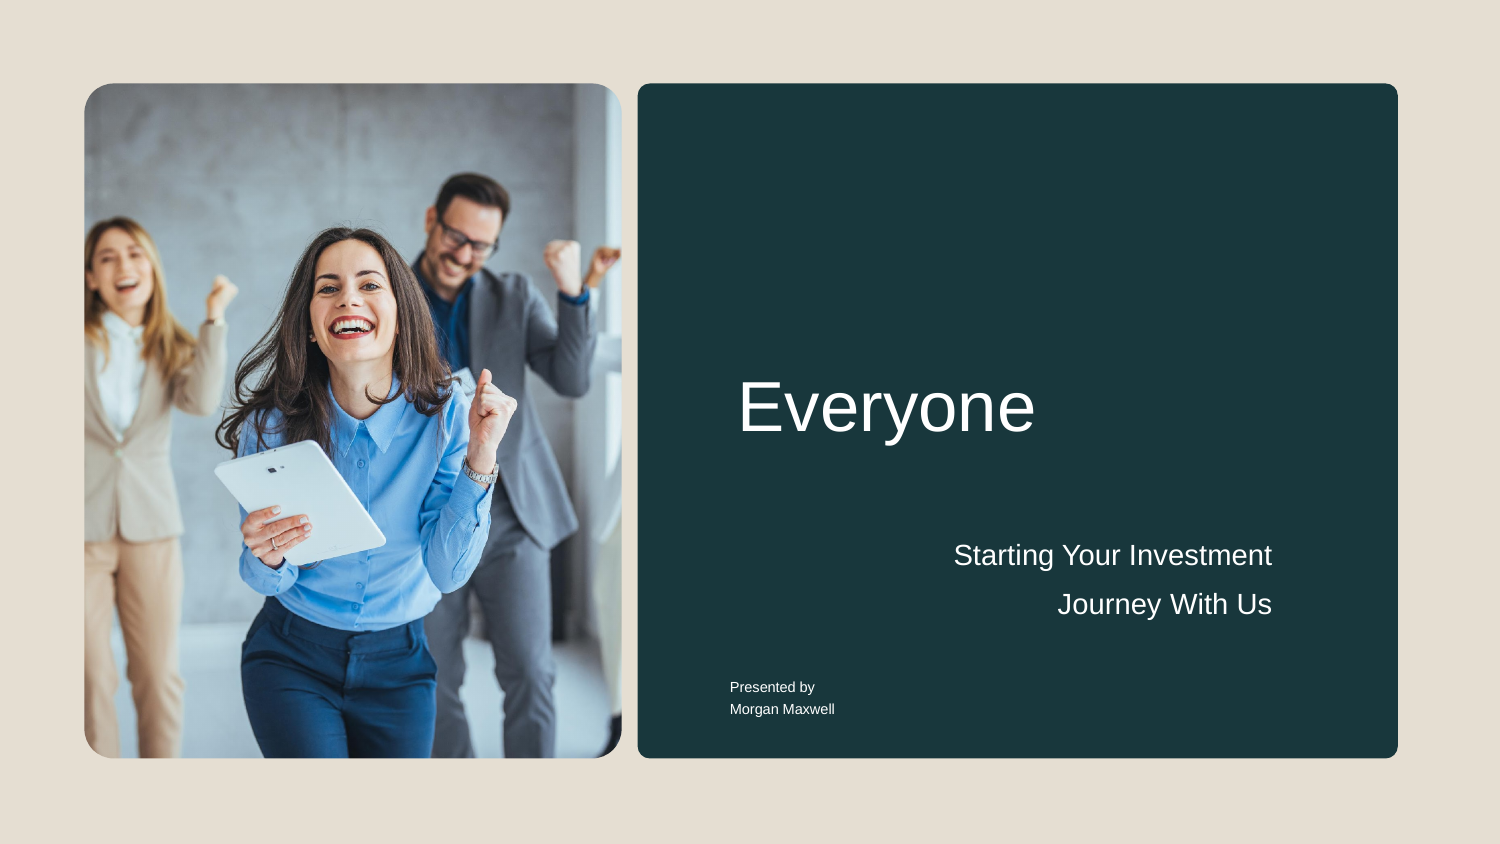

Thanks.
Everyone
Starting Your Investment Journey With Us
Presented by
Morgan Maxwell